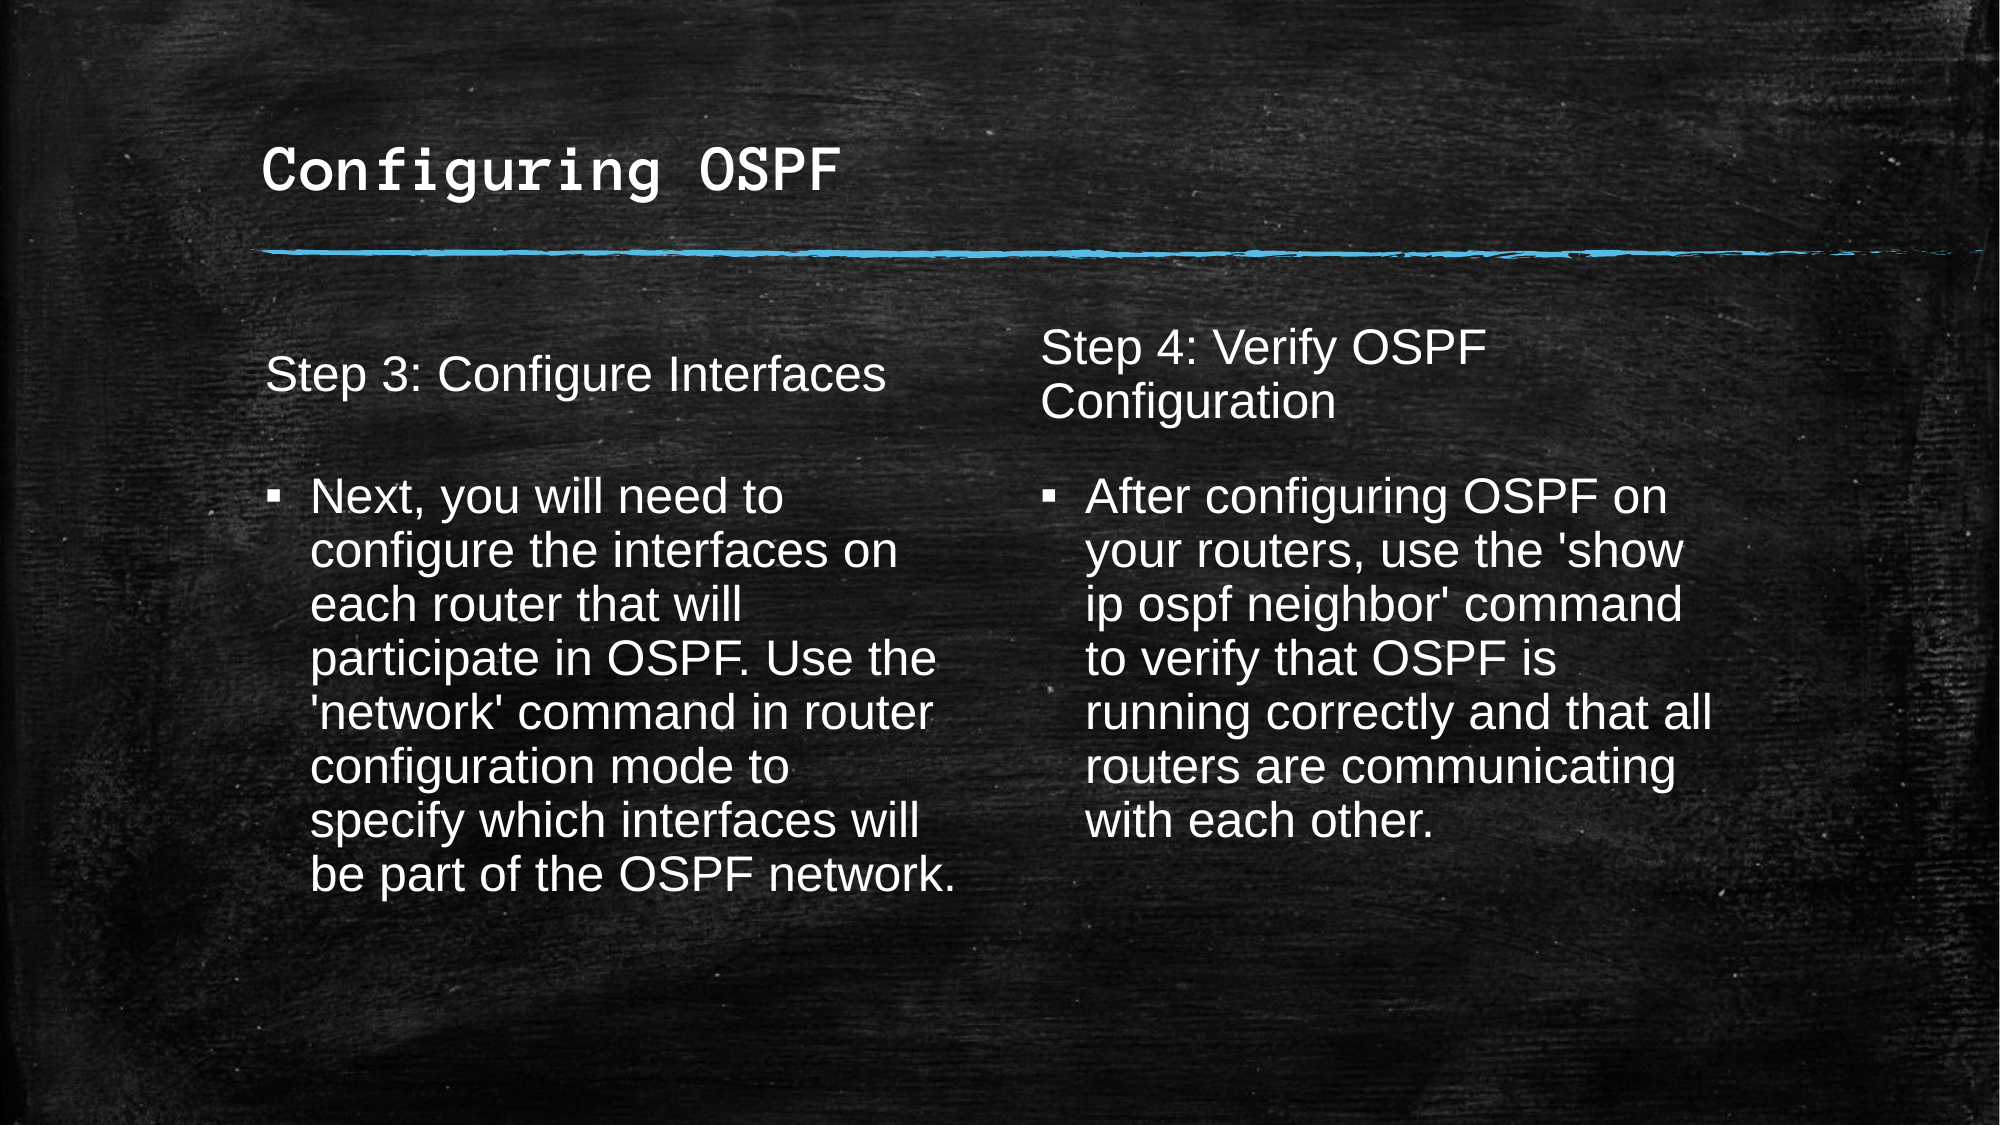

# Configuring OSPF
Step 3: Configure Interfaces
Step 4: Verify OSPF Configuration
Next, you will need to configure the interfaces on each router that will participate in OSPF. Use the 'network' command in router configuration mode to specify which interfaces will be part of the OSPF network.
After configuring OSPF on your routers, use the 'show ip ospf neighbor' command to verify that OSPF is running correctly and that all routers are communicating with each other.